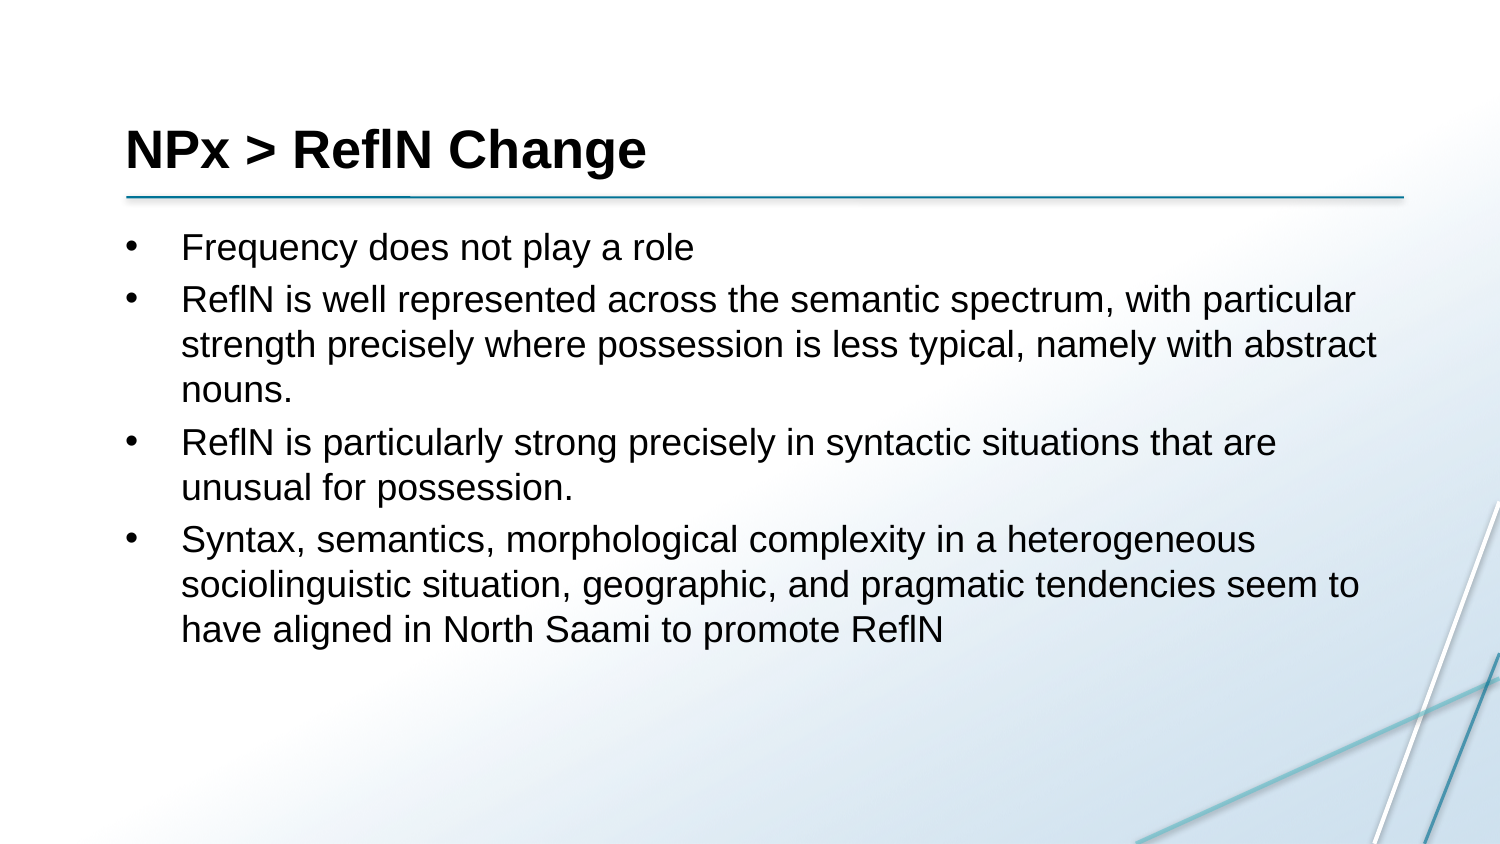

# NPx > ReflN Change
Frequency does not play a role
ReflN is well represented across the semantic spectrum, with particular strength precisely where possession is less typical, namely with abstract nouns.
ReflN is particularly strong precisely in syntactic situations that are unusual for possession.
Syntax, semantics, morphological complexity in a heterogeneous sociolinguistic situation, geographic, and pragmatic tendencies seem to have aligned in North Saami to promote ReflN